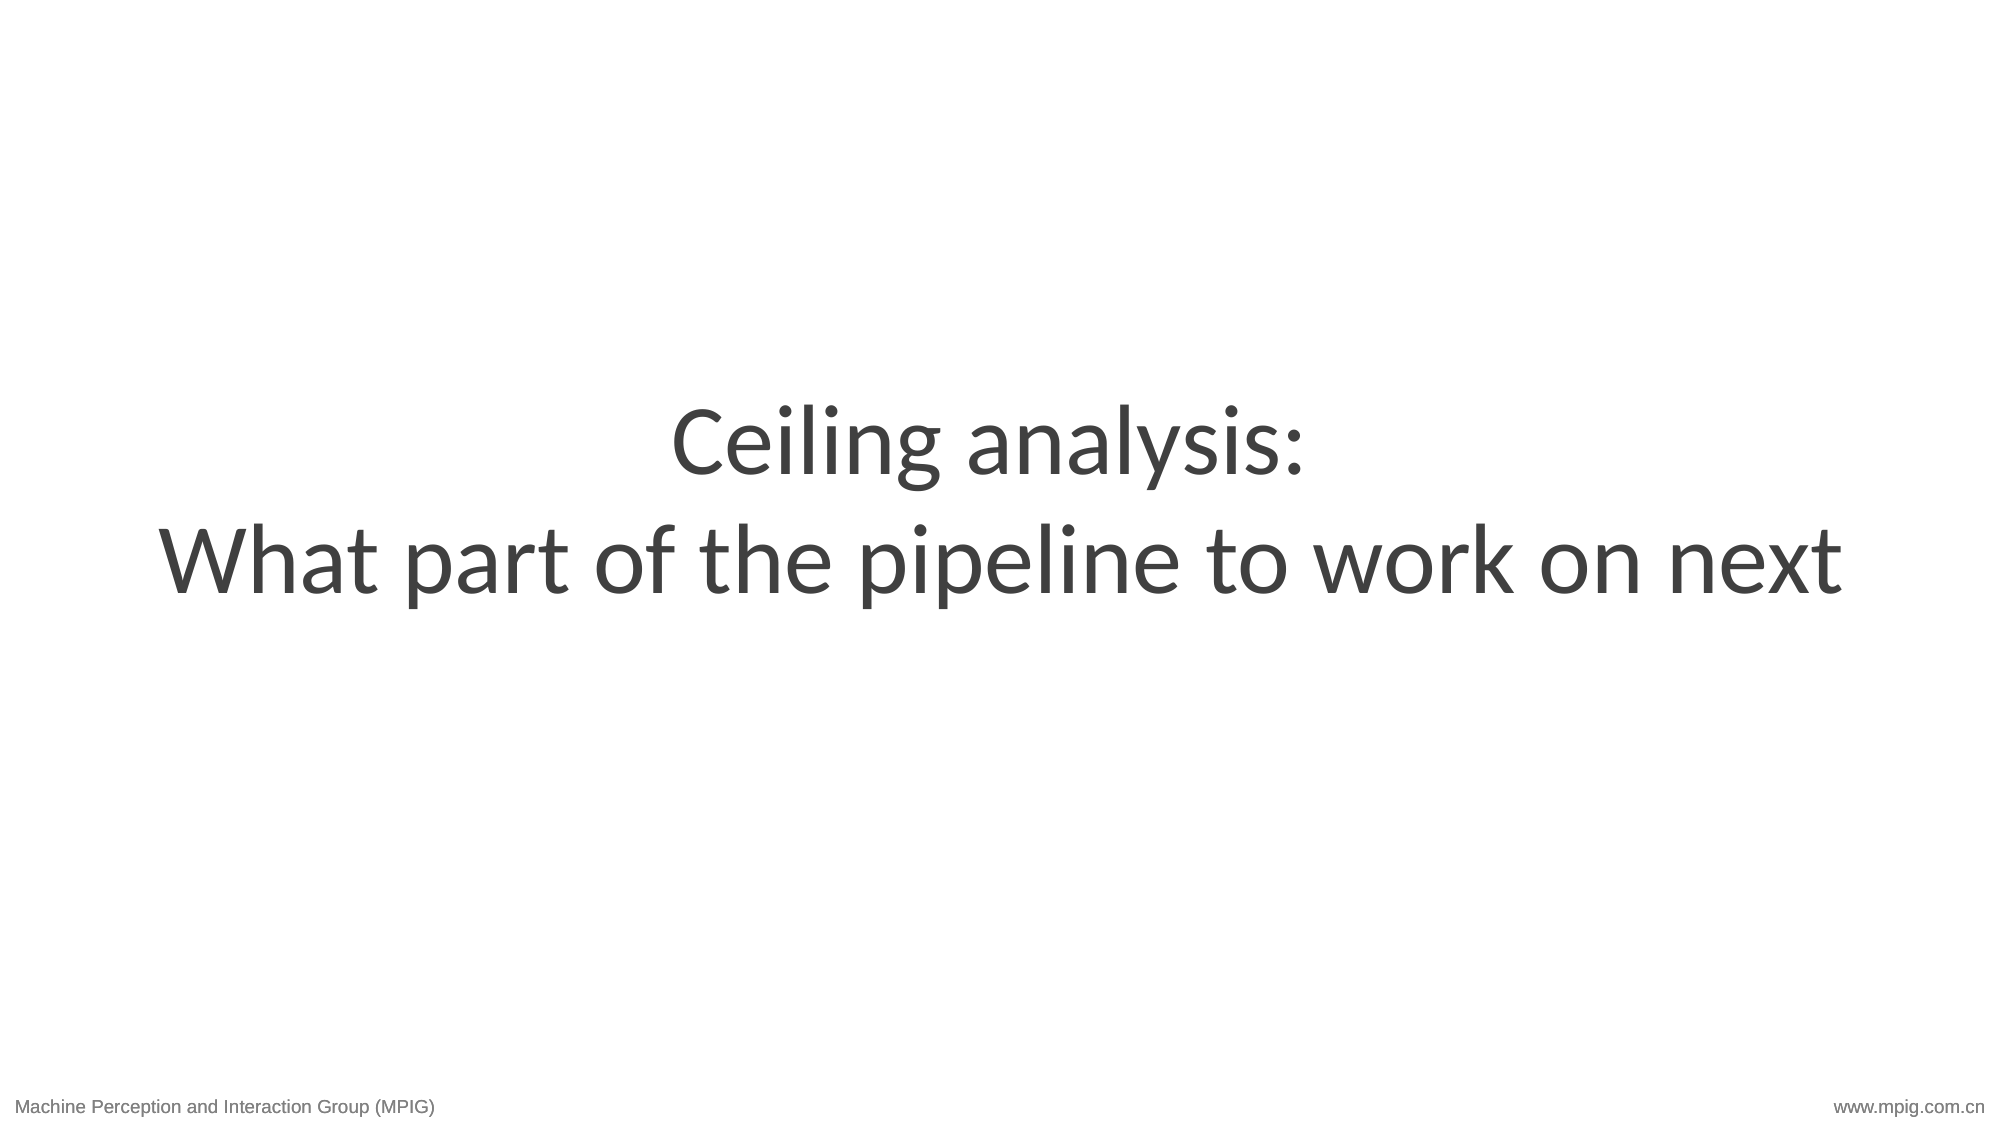

Ceiling analysis:
 What part of the pipeline to work on next